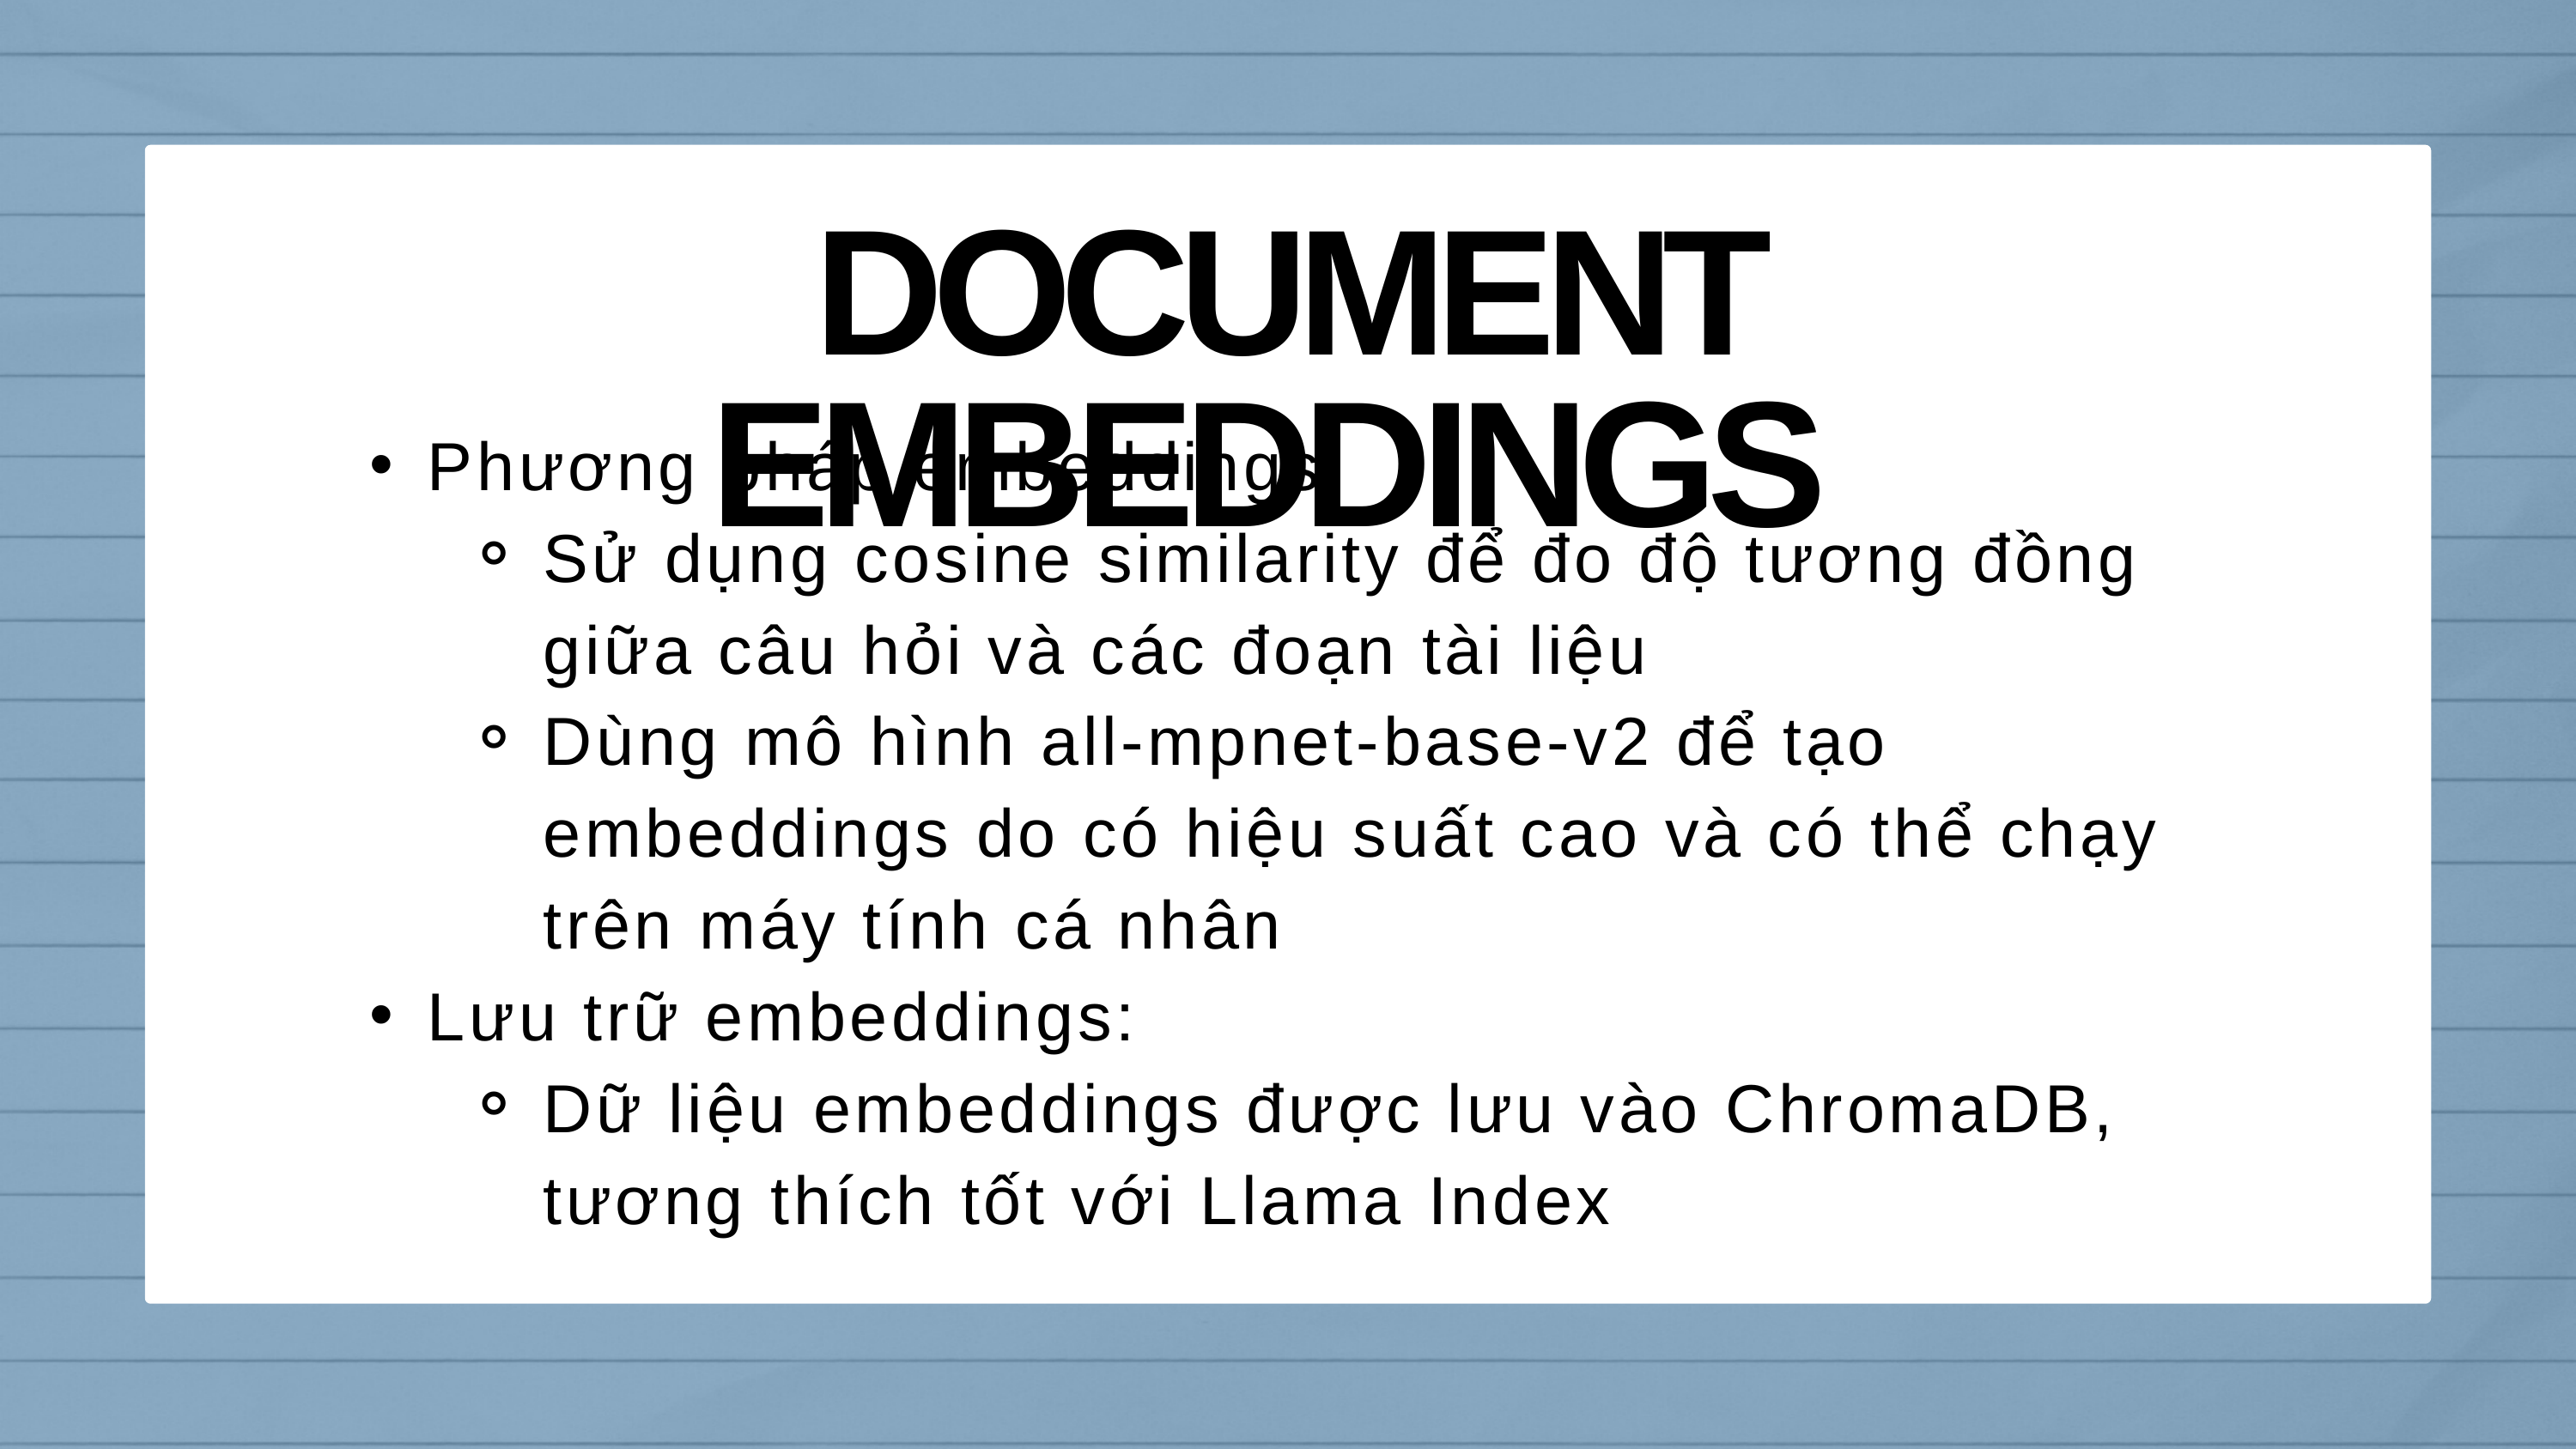

DOCUMENT EMBEDDINGS
Phương pháp embeddings:
Sử dụng cosine similarity để đo độ tương đồng giữa câu hỏi và các đoạn tài liệu
Dùng mô hình all-mpnet-base-v2 để tạo embeddings do có hiệu suất cao và có thể chạy trên máy tính cá nhân
Lưu trữ embeddings:
Dữ liệu embeddings được lưu vào ChromaDB, tương thích tốt với Llama Index